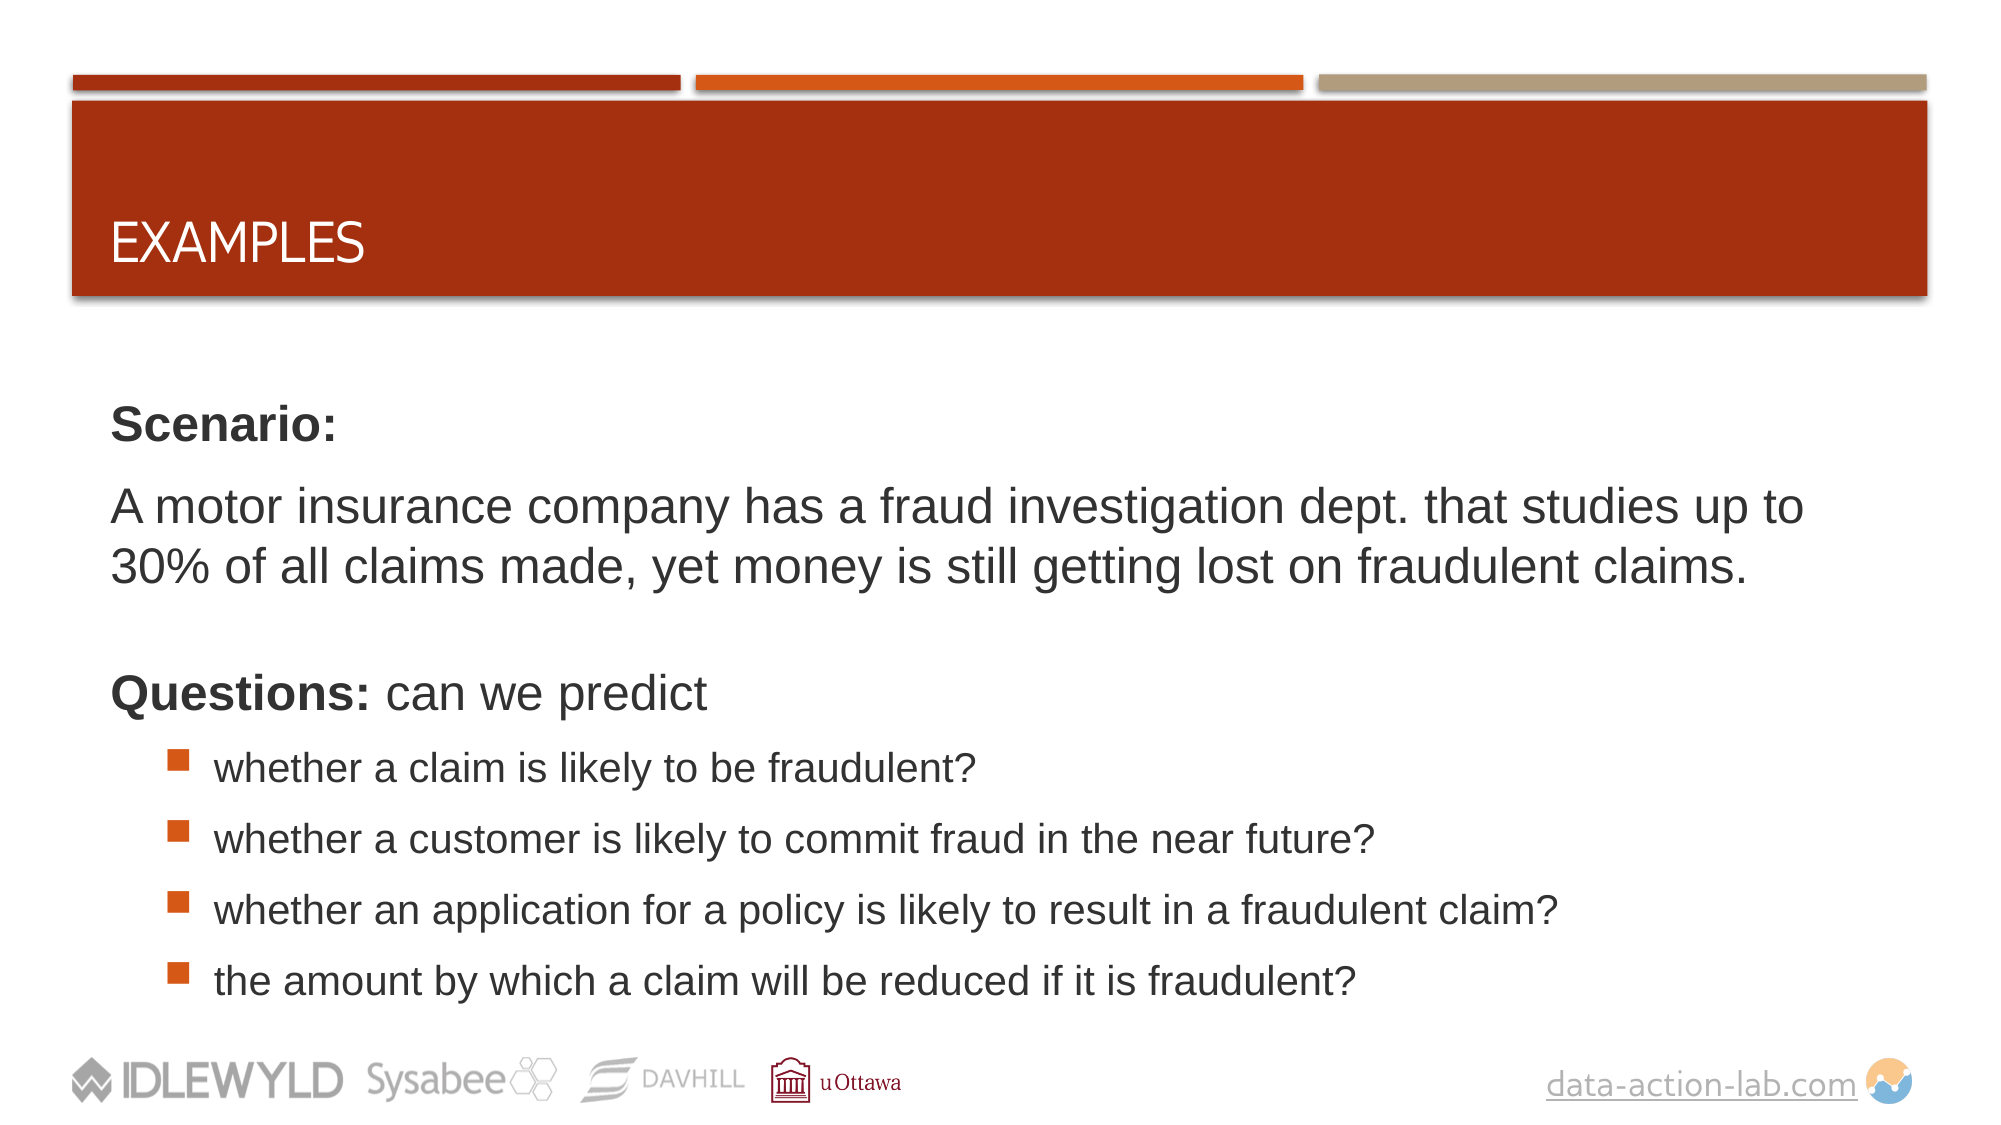

# Examples
Scenario:
A motor insurance company has a fraud investigation dept. that studies up to 30% of all claims made, yet money is still getting lost on fraudulent claims.

Questions: can we predict
whether a claim is likely to be fraudulent?
whether a customer is likely to commit fraud in the near future?
whether an application for a policy is likely to result in a fraudulent claim?
the amount by which a claim will be reduced if it is fraudulent?